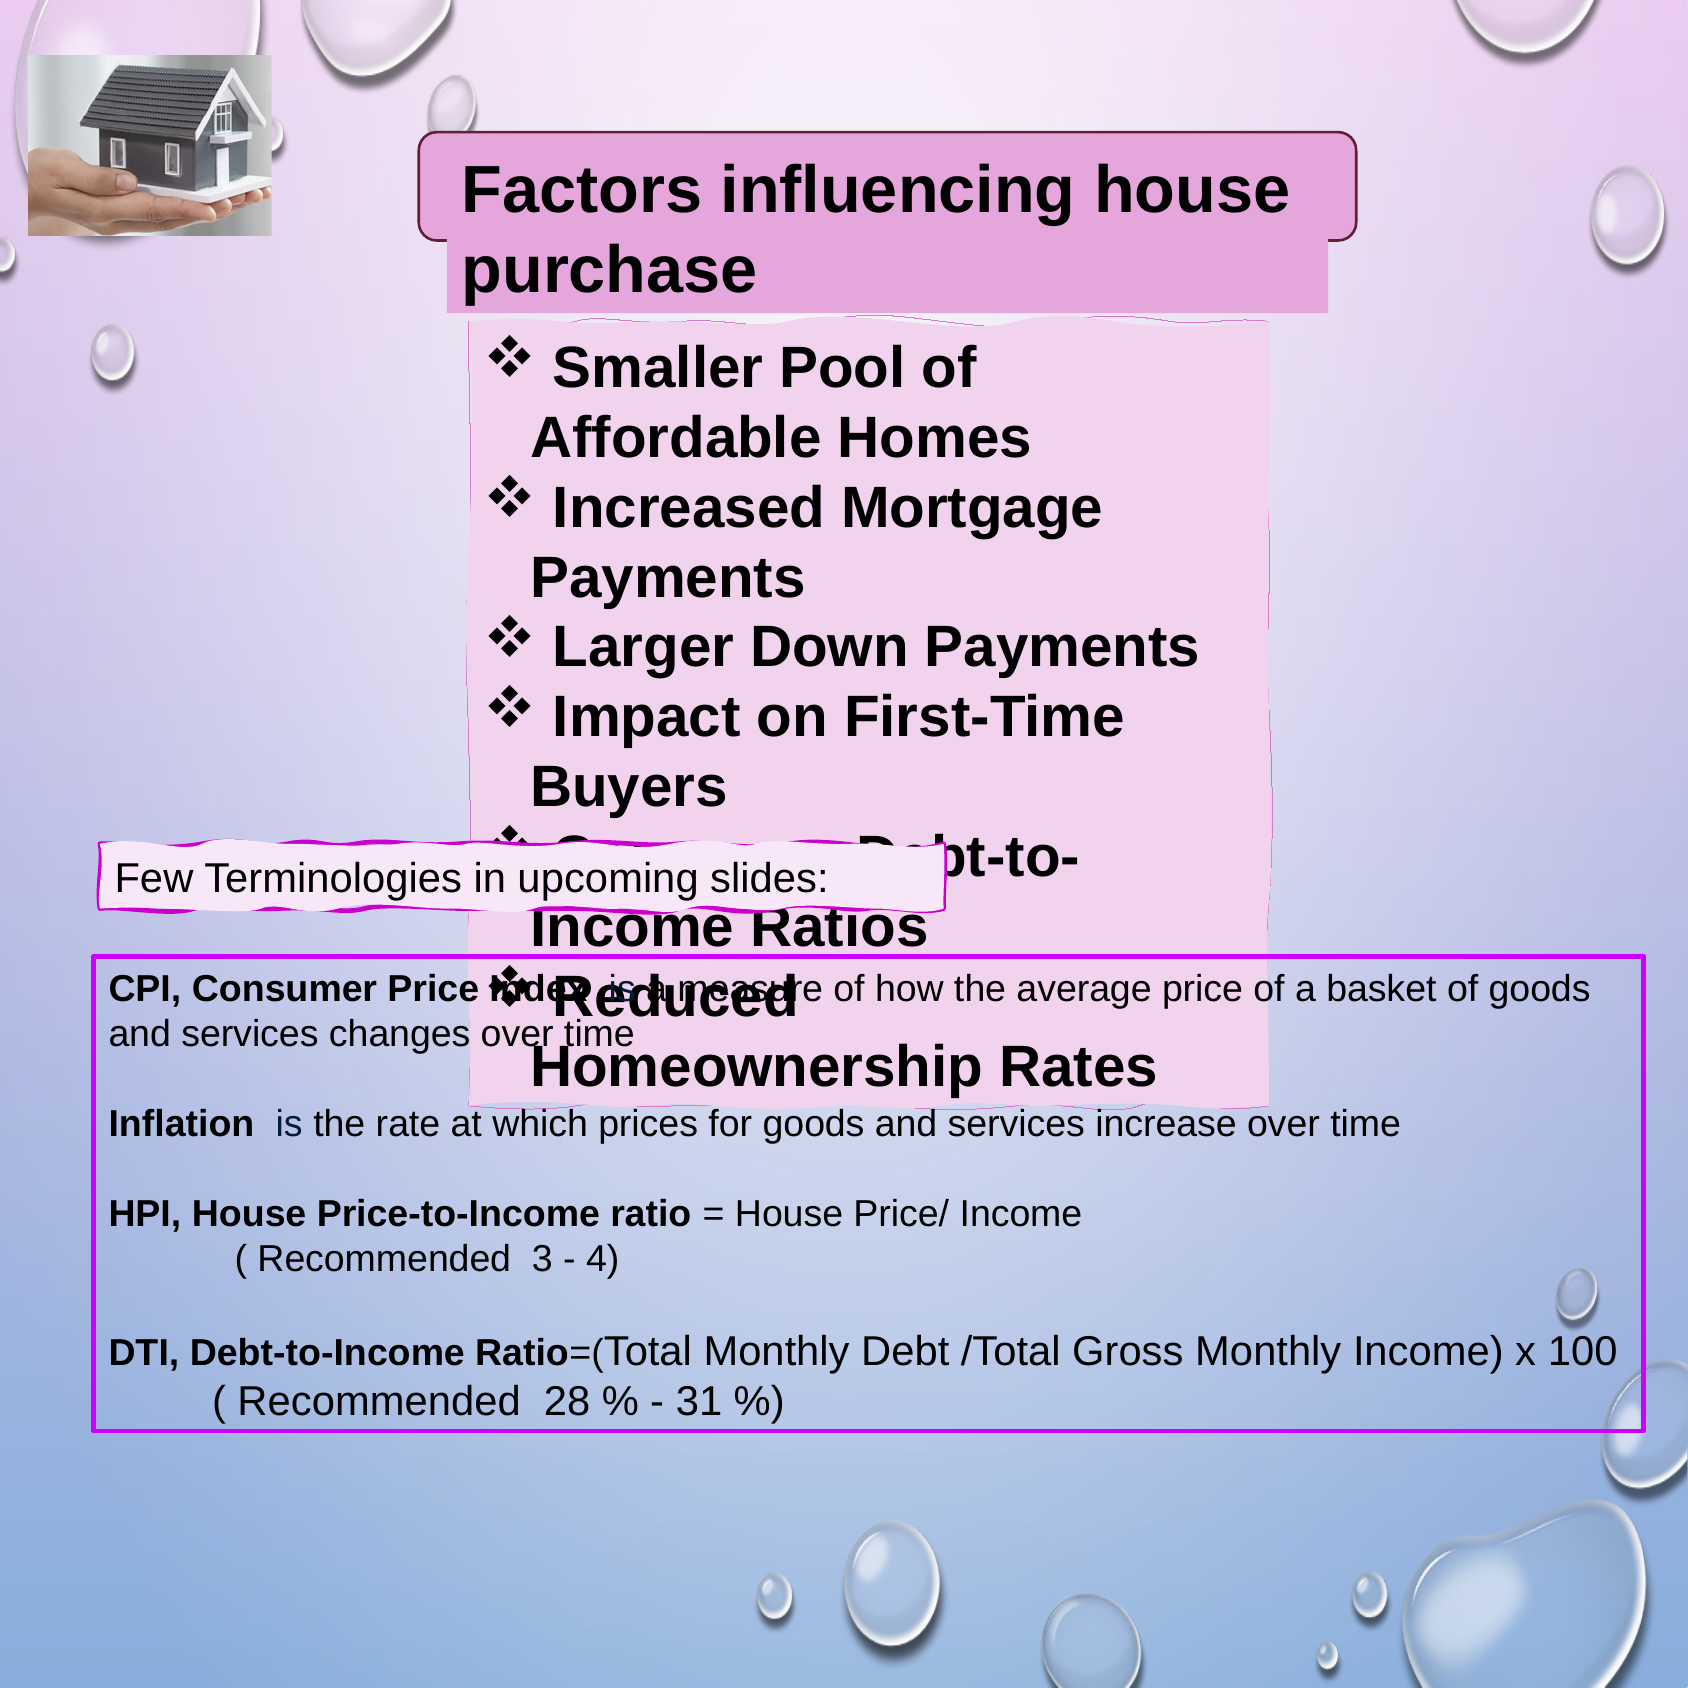

Factors influencing house purchase
 Smaller Pool of Affordable Homes
 Increased Mortgage Payments
 Larger Down Payments
 Impact on First-Time Buyers
 Consumer Debt-to-Income Ratios
 Reduced Homeownership Rates
Few Terminologies in upcoming slides:
CPI, Consumer Price Index  is a measure of how the average price of a basket of goods and services changes over time

Inflation  is the rate at which prices for goods and services increase over time

HPI, House Price-to-Income ratio = House Price/ Income
            ( Recommended  3 - 4)

DTI, Debt-to-Income Ratio=(Total Monthly Debt /Total Gross Monthly Income) x 100
         ( Recommended  28 % - 31 %)